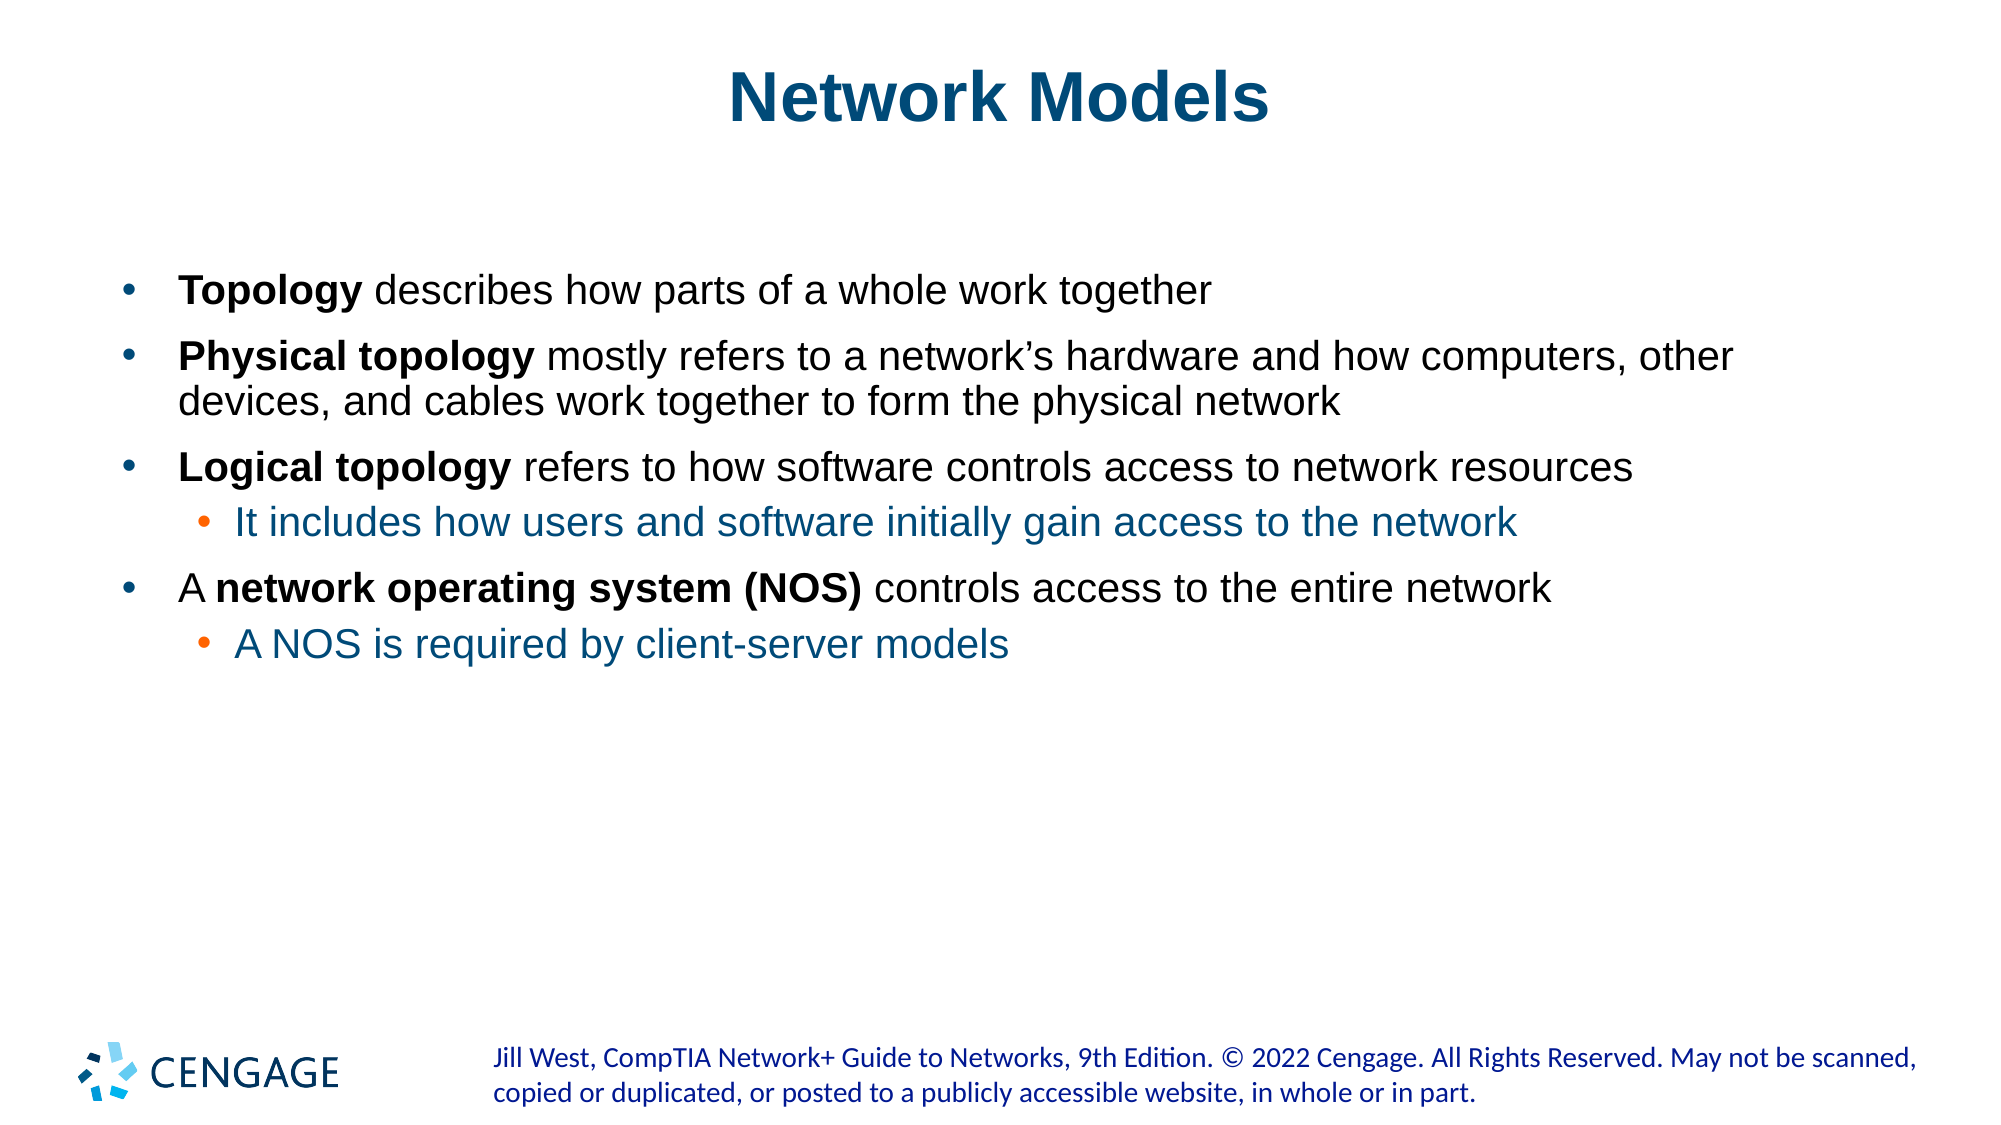

# Network Models
Topology describes how parts of a whole work together
Physical topology mostly refers to a network’s hardware and how computers, other devices, and cables work together to form the physical network
Logical topology refers to how software controls access to network resources
It includes how users and software initially gain access to the network
A network operating system (NOS) controls access to the entire network
A NOS is required by client-server models